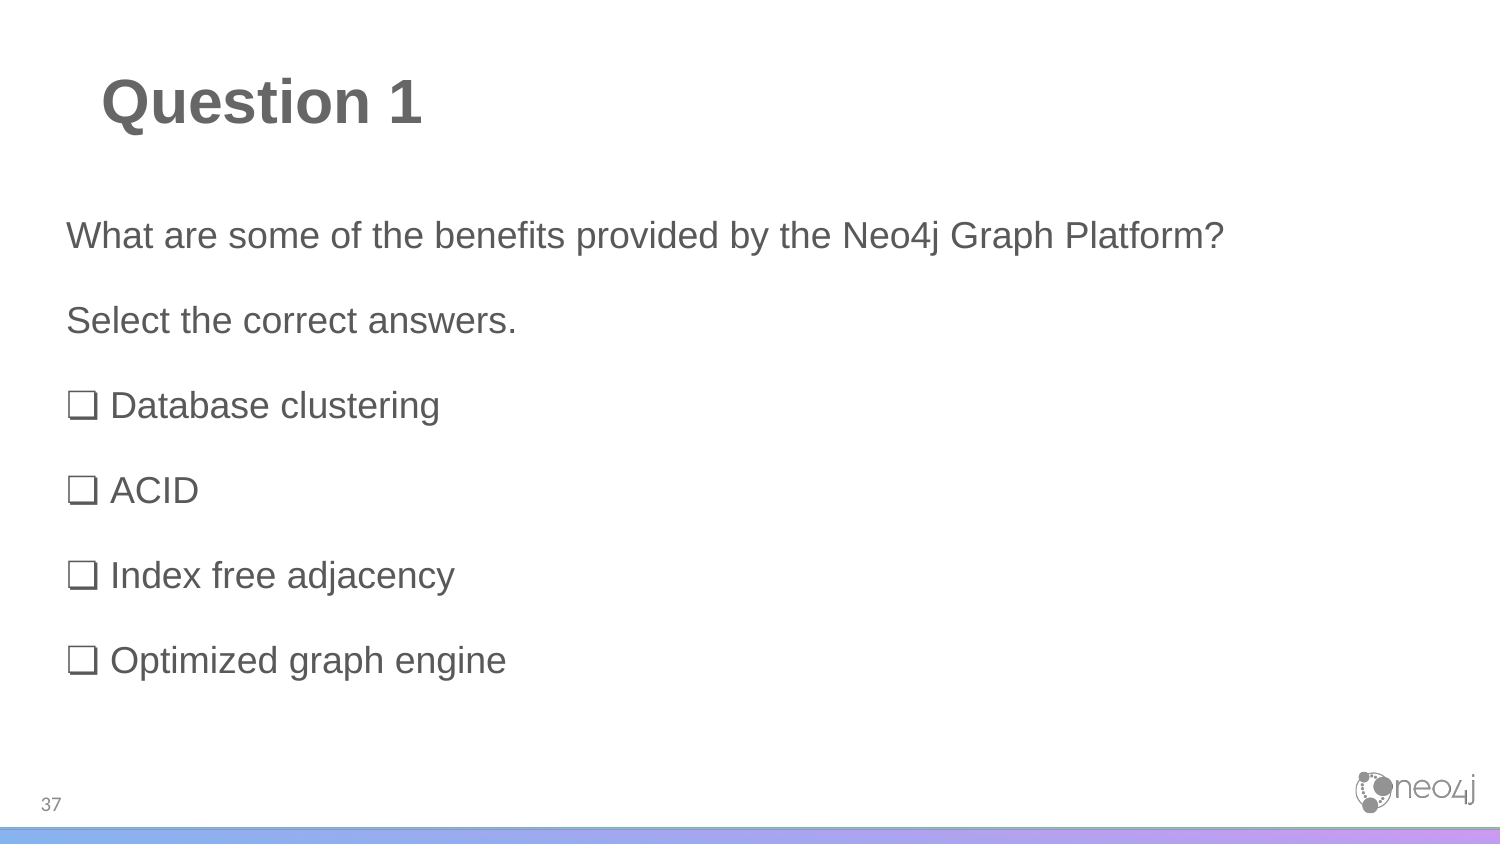

# Question 1
What are some of the benefits provided by the Neo4j Graph Platform?
Select the correct answers.
❏ Database clustering
❏ ACID
❏ Index free adjacency
❏ Optimized graph engine

37